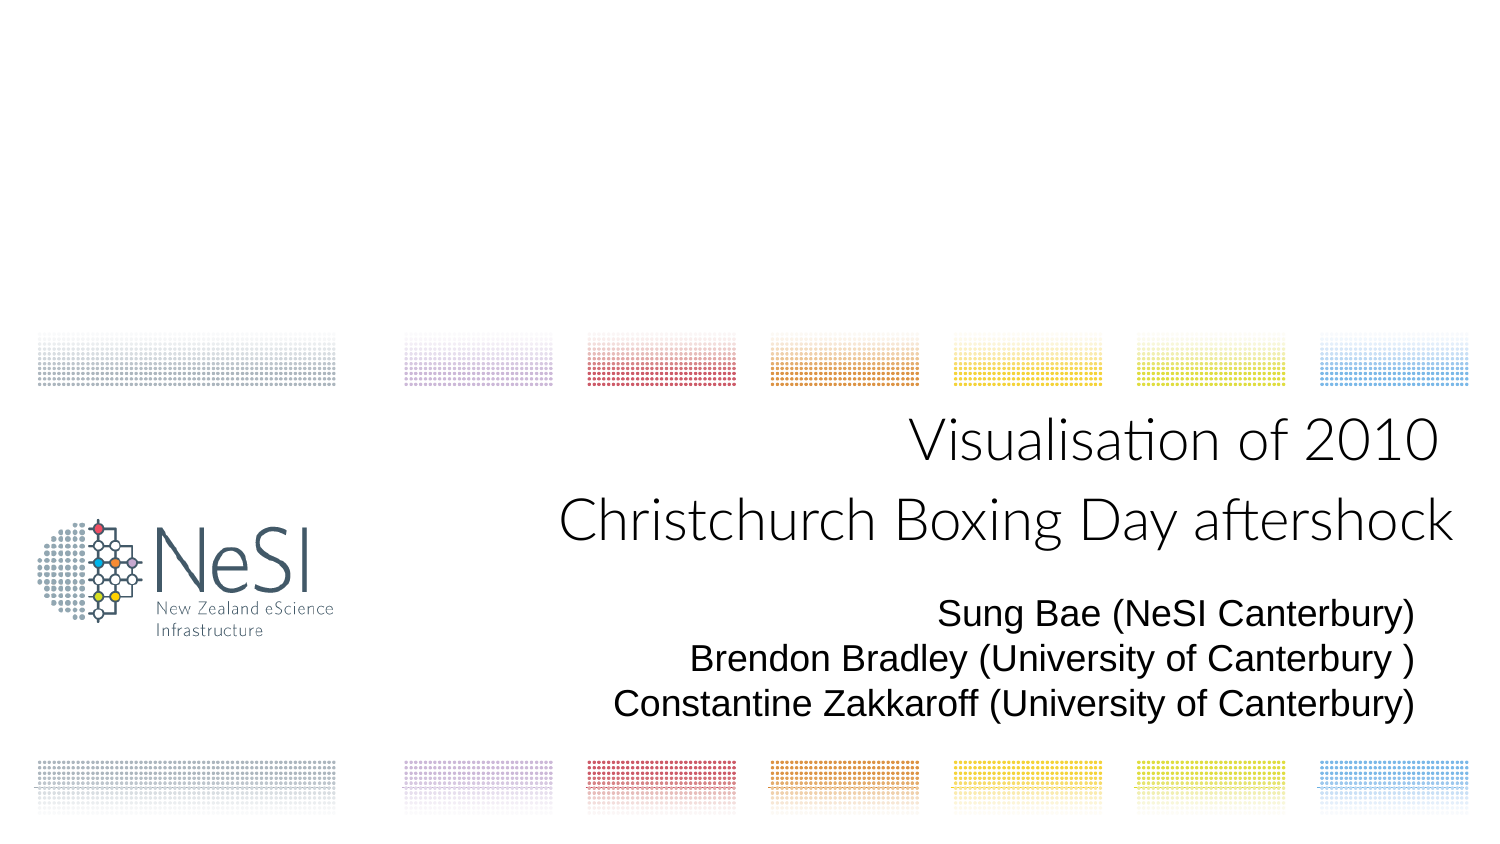

# Visualisation of 2010 Christchurch Boxing Day aftershock
Sung Bae (NeSI Canterbury)
Brendon Bradley (University of Canterbury )
Constantine Zakkaroff (University of Canterbury)